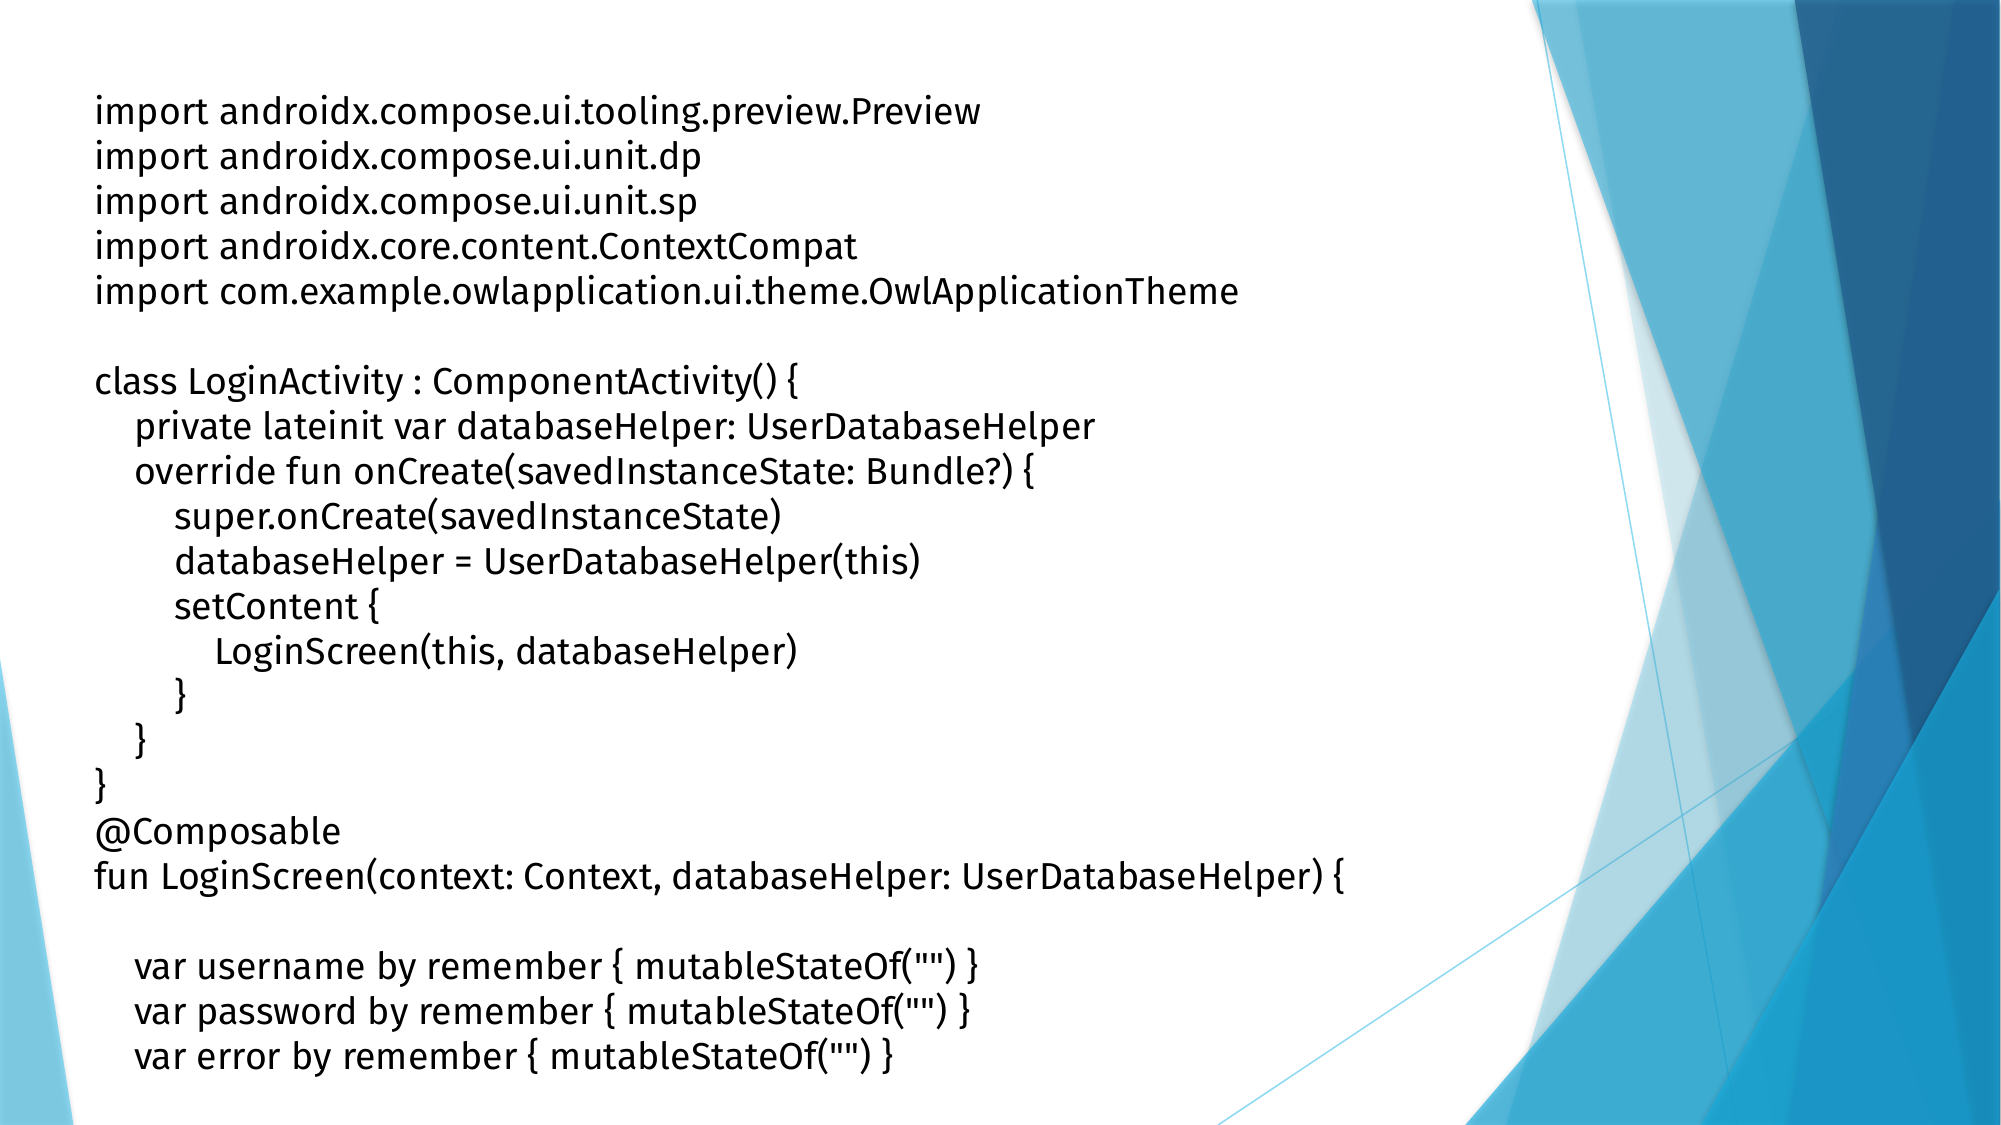

import androidx.compose.ui.tooling.preview.Preview
import androidx.compose.ui.unit.dp
import androidx.compose.ui.unit.sp
import androidx.core.content.ContextCompat
import com.example.owlapplication.ui.theme.OwlApplicationTheme

class LoginActivity : ComponentActivity() {
    private lateinit var databaseHelper: UserDatabaseHelper
    override fun onCreate(savedInstanceState: Bundle?) {
        super.onCreate(savedInstanceState)
        databaseHelper = UserDatabaseHelper(this)
        setContent {
            LoginScreen(this, databaseHelper)
        }
    }
}
@Composable
fun LoginScreen(context: Context, databaseHelper: UserDatabaseHelper) {

    var username by remember { mutableStateOf("") }
    var password by remember { mutableStateOf("") }
    var error by remember { mutableStateOf("") }